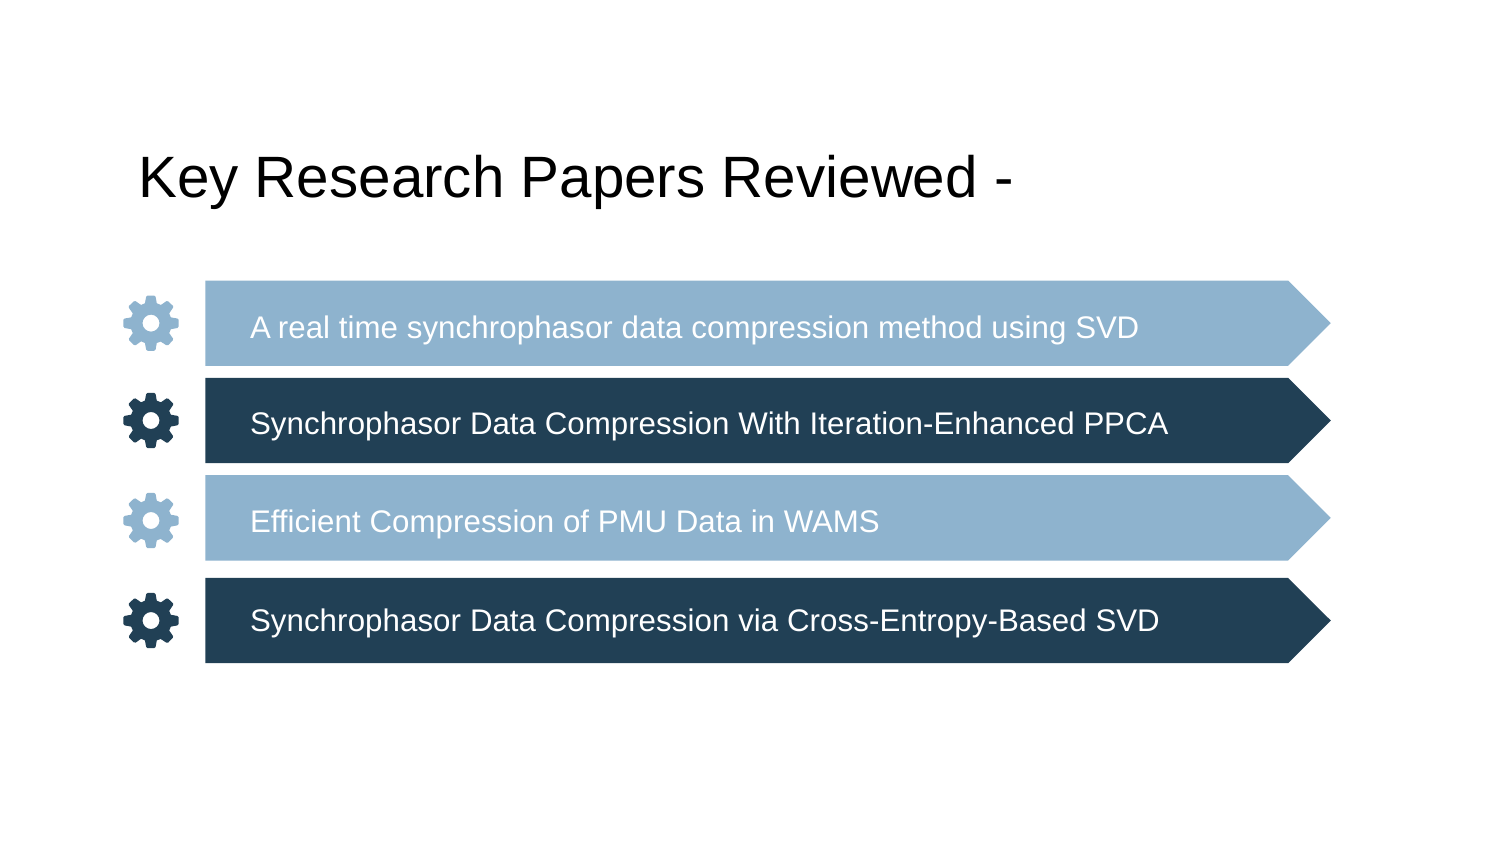

Key Research Papers Reviewed -

A real time synchrophasor data compression method using SVD

Synchrophasor Data Compression With Iteration-Enhanced PPCA

Efficient Compression of PMU Data in WAMS

Synchrophasor Data Compression via Cross-Entropy-Based SVD